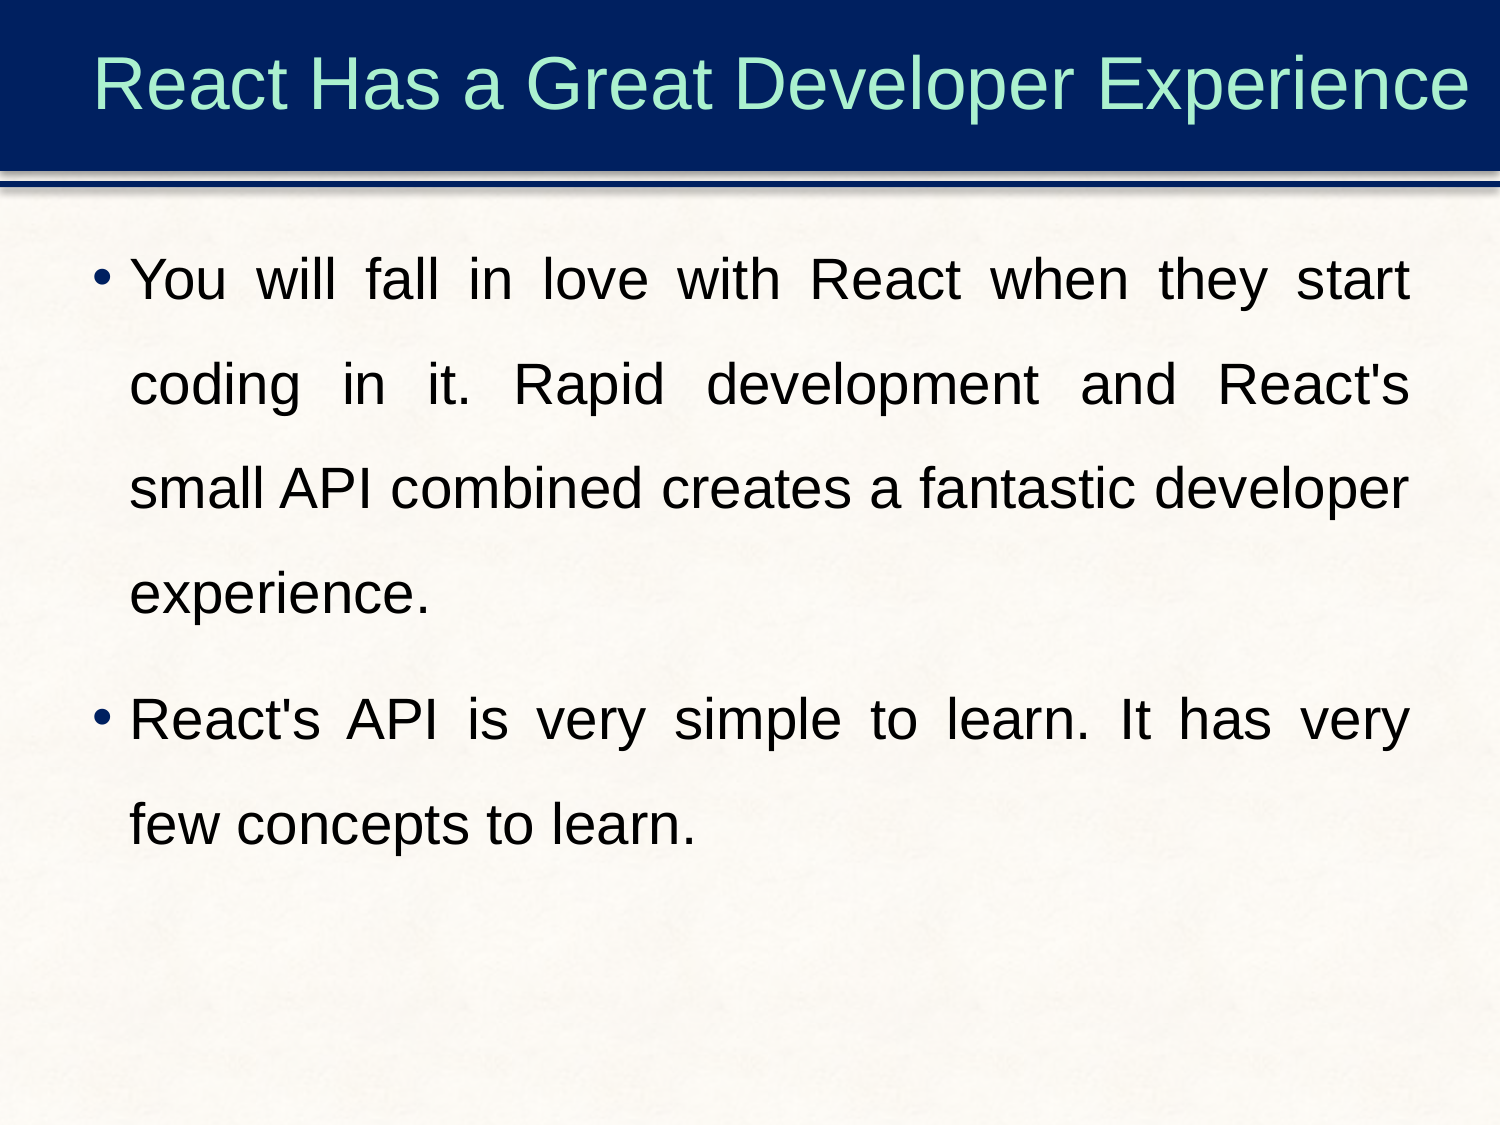

# React Has a Great Developer Experience
You will fall in love with React when they start coding in it. Rapid development and React's small API combined creates a fantastic developer experience.
React's API is very simple to learn. It has very few concepts to learn.